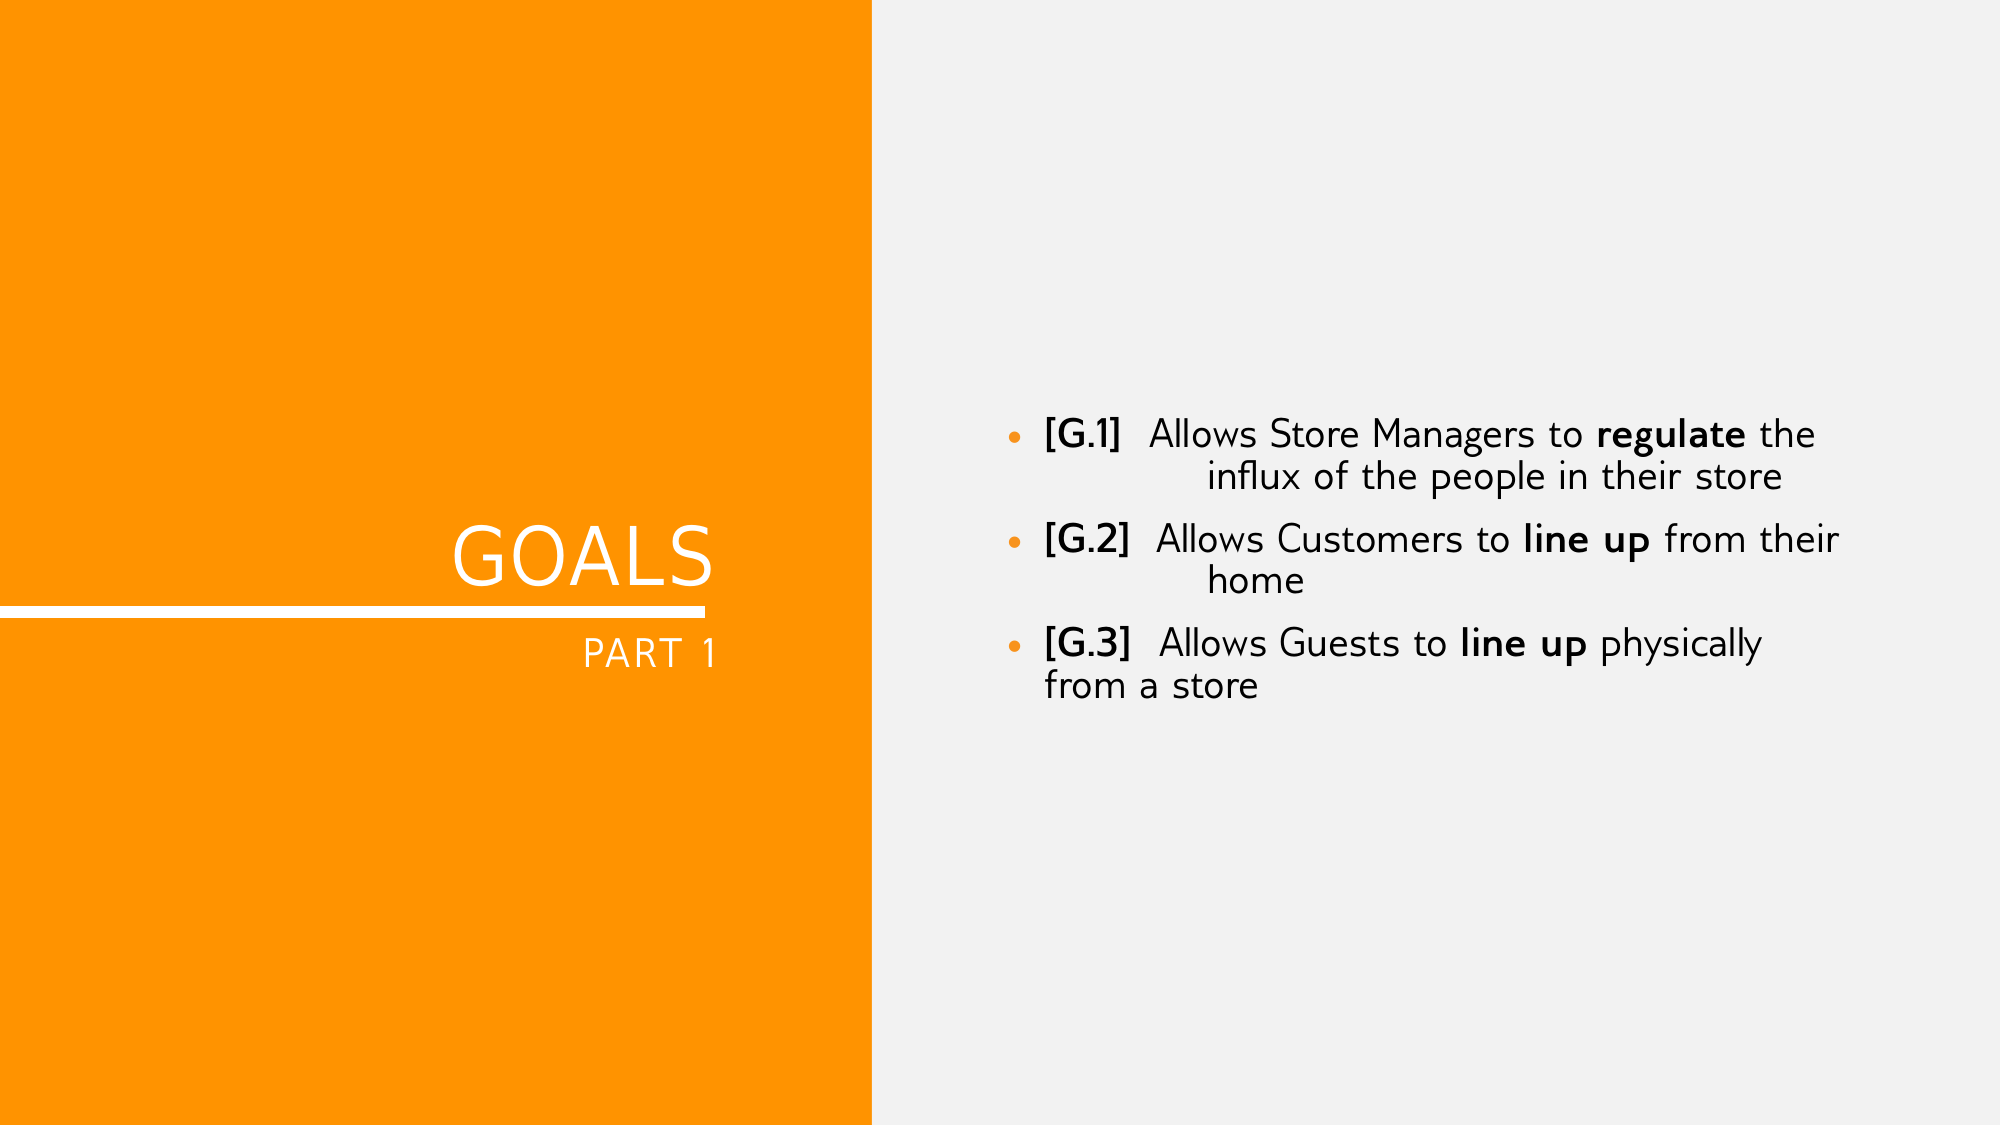

[G.1]  Allows Store Managers to regulate the 	 influx of the people in their store
[G.2]  Allows Customers to line up from their 	 home
[G.3]  Allows Guests to line up physically 	 from a store
GOALs
part 1